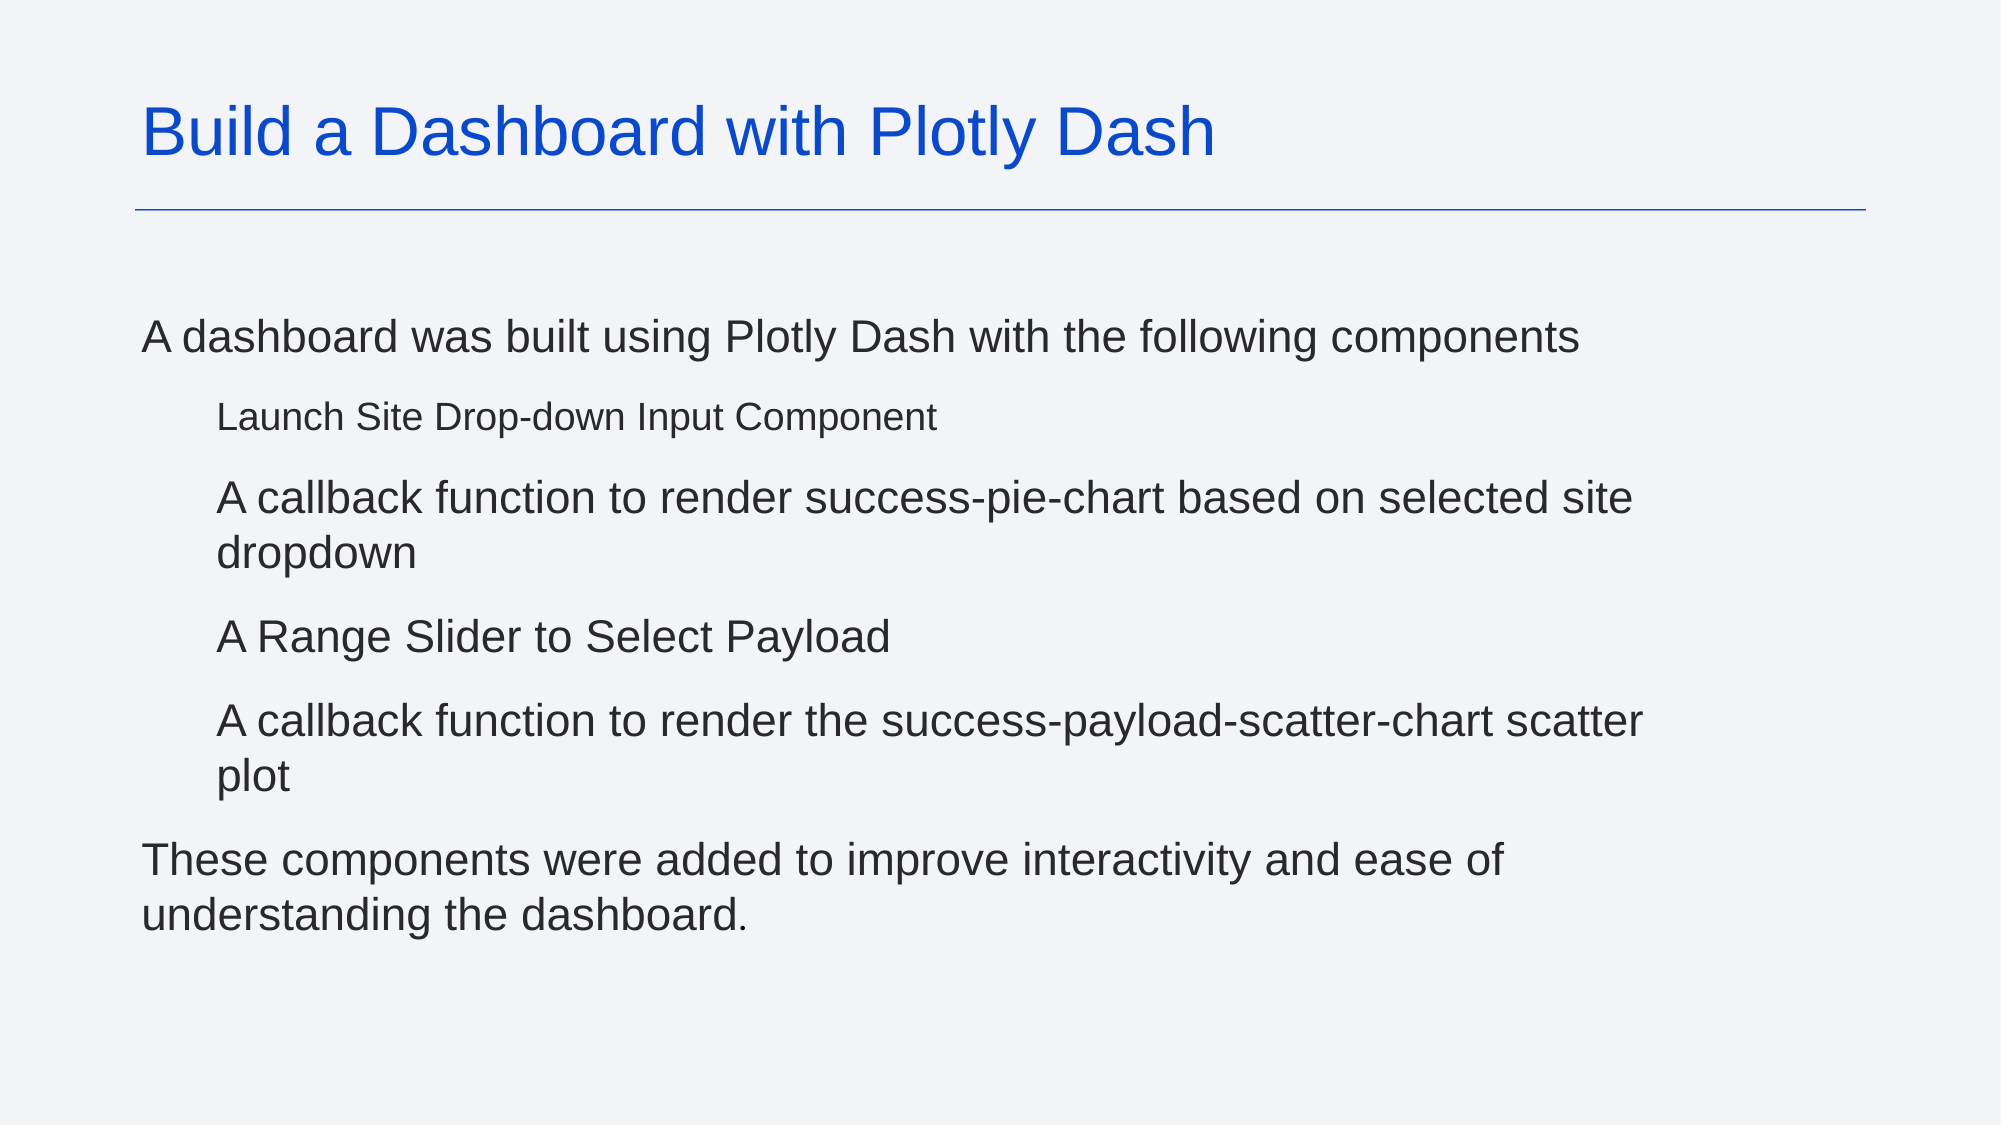

Build a Dashboard with Plotly Dash
A dashboard was built using Plotly Dash with the following components
Launch Site Drop-down Input Component
A callback function to render success-pie-chart based on selected site dropdown
A Range Slider to Select Payload
A callback function to render the success-payload-scatter-chart scatter plot
These components were added to improve interactivity and ease of understanding the dashboard.
16